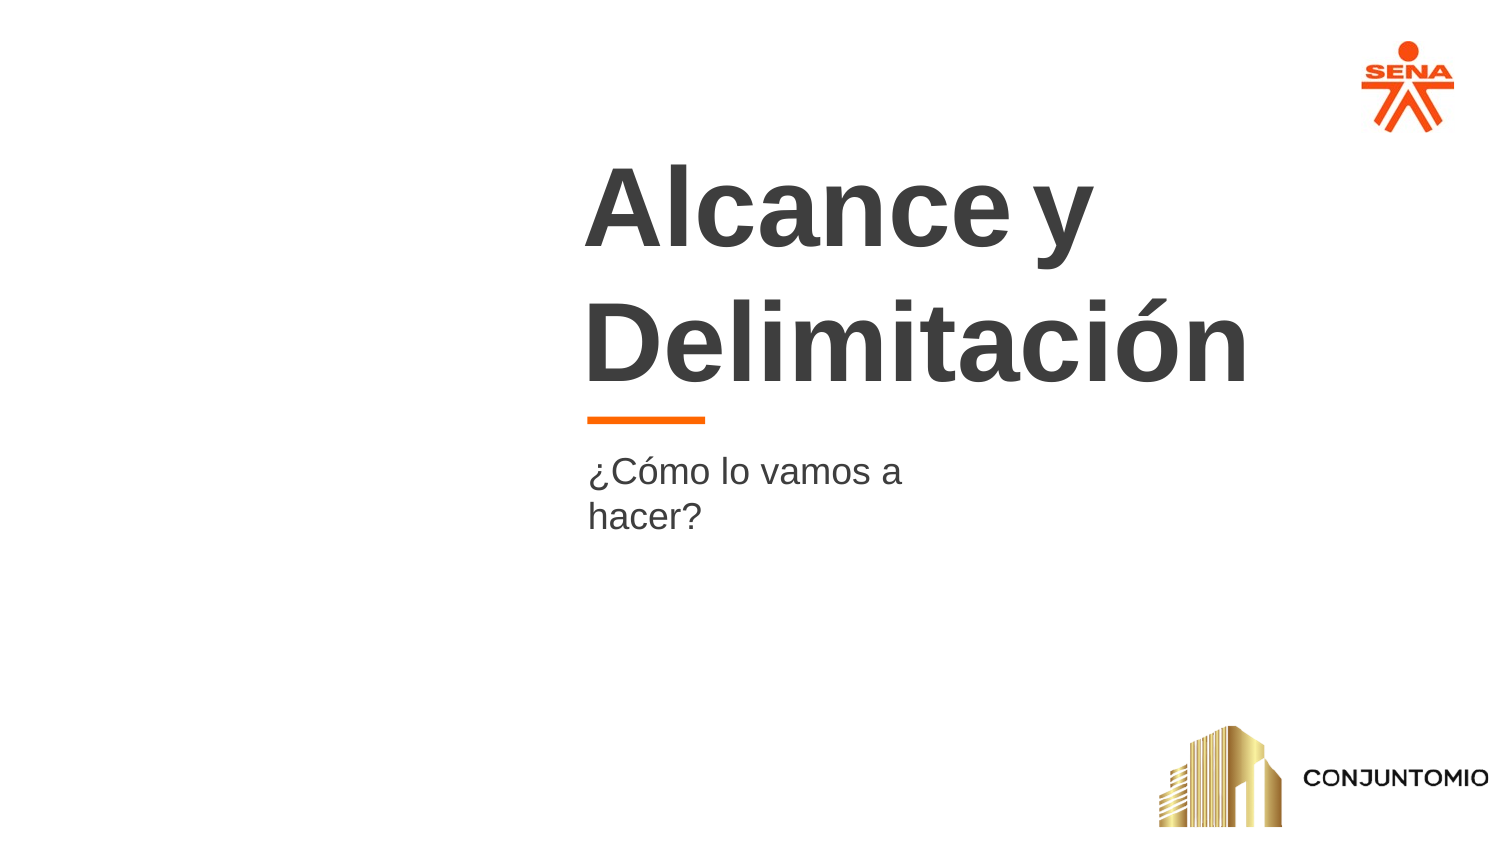

# Alcance	y  Delimitación

¿Cómo lo vamos a hacer?